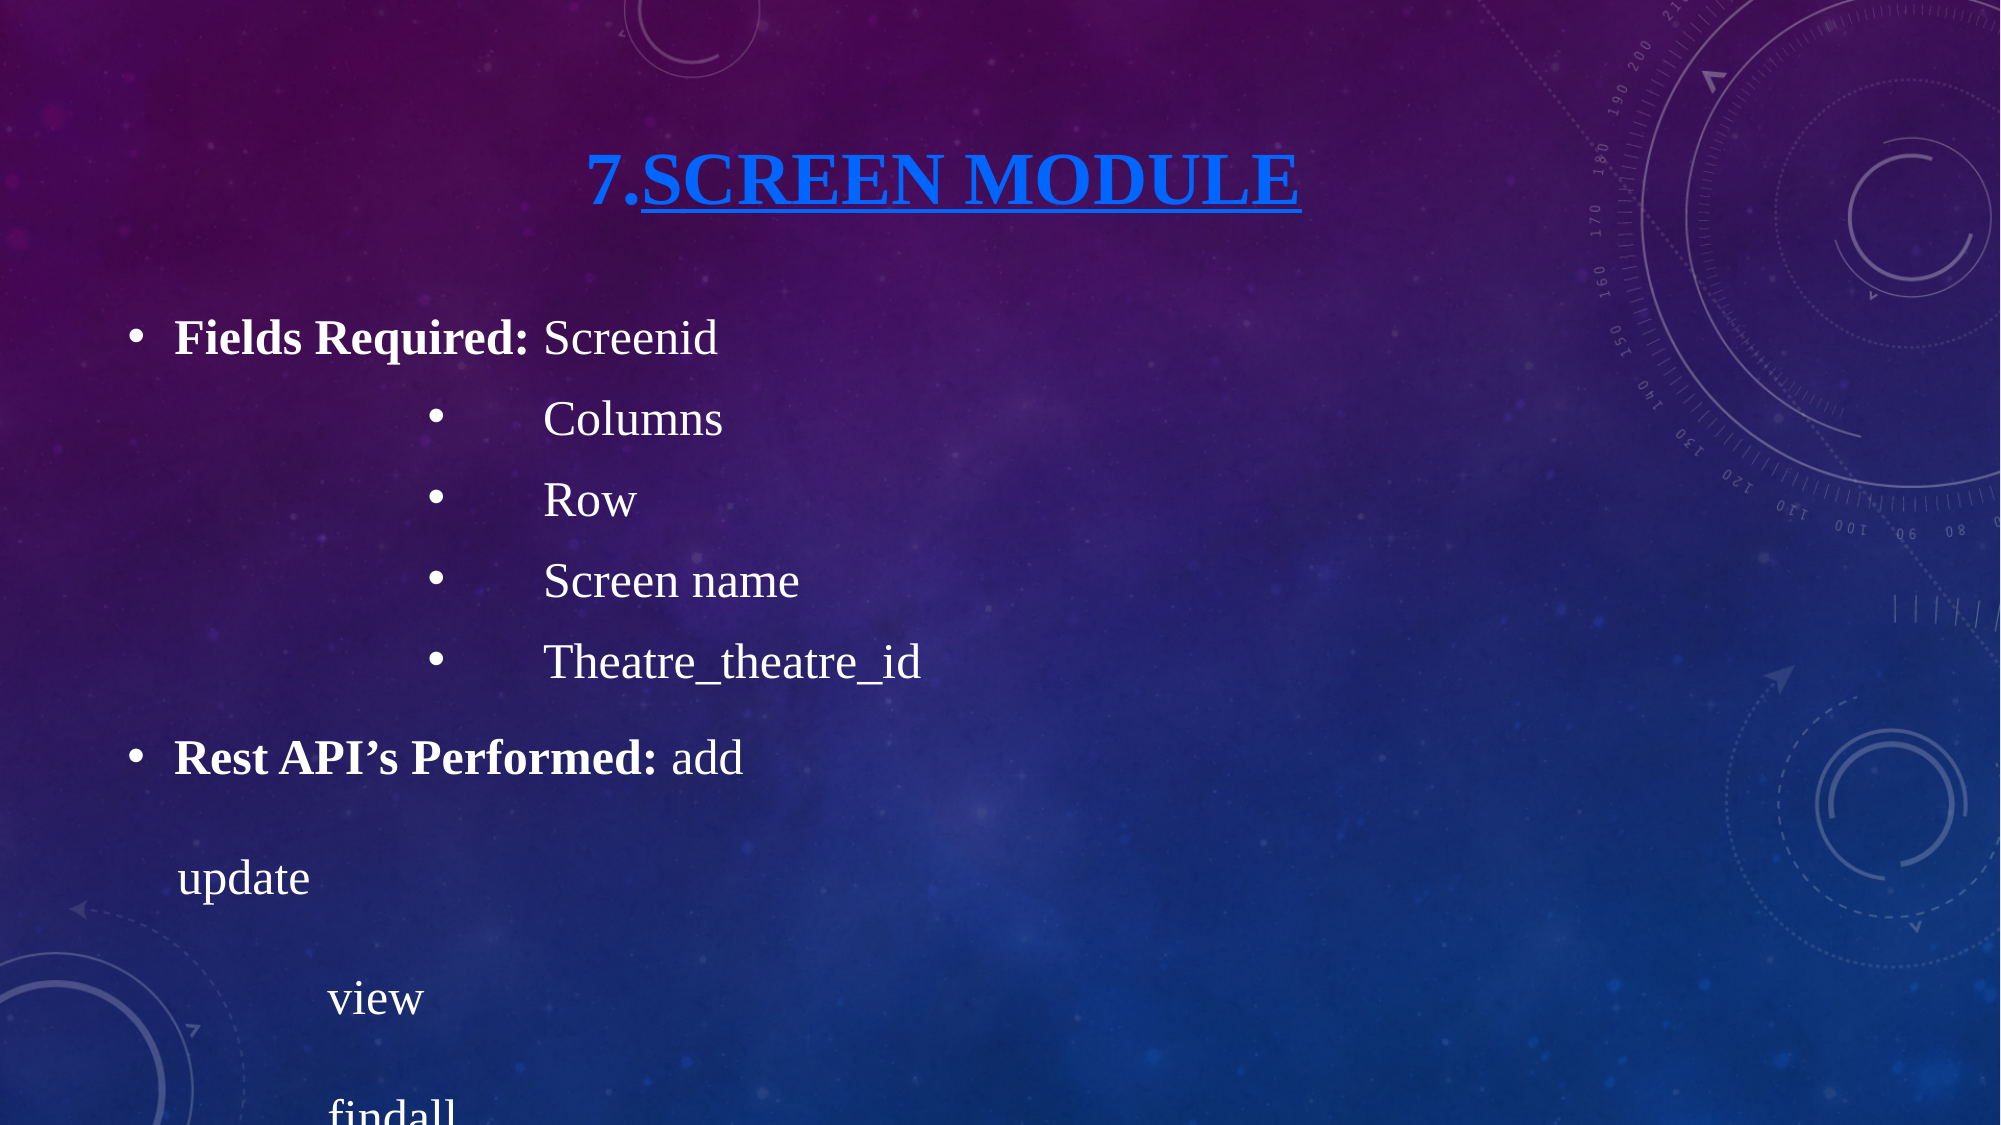

# 7.SCREEN MODULE
Fields Required: Screenid
       Columns
       Row
       Screen name
       Theatre_theatre_id
Rest API’s Performed: add
					          update
						    view
						    findall